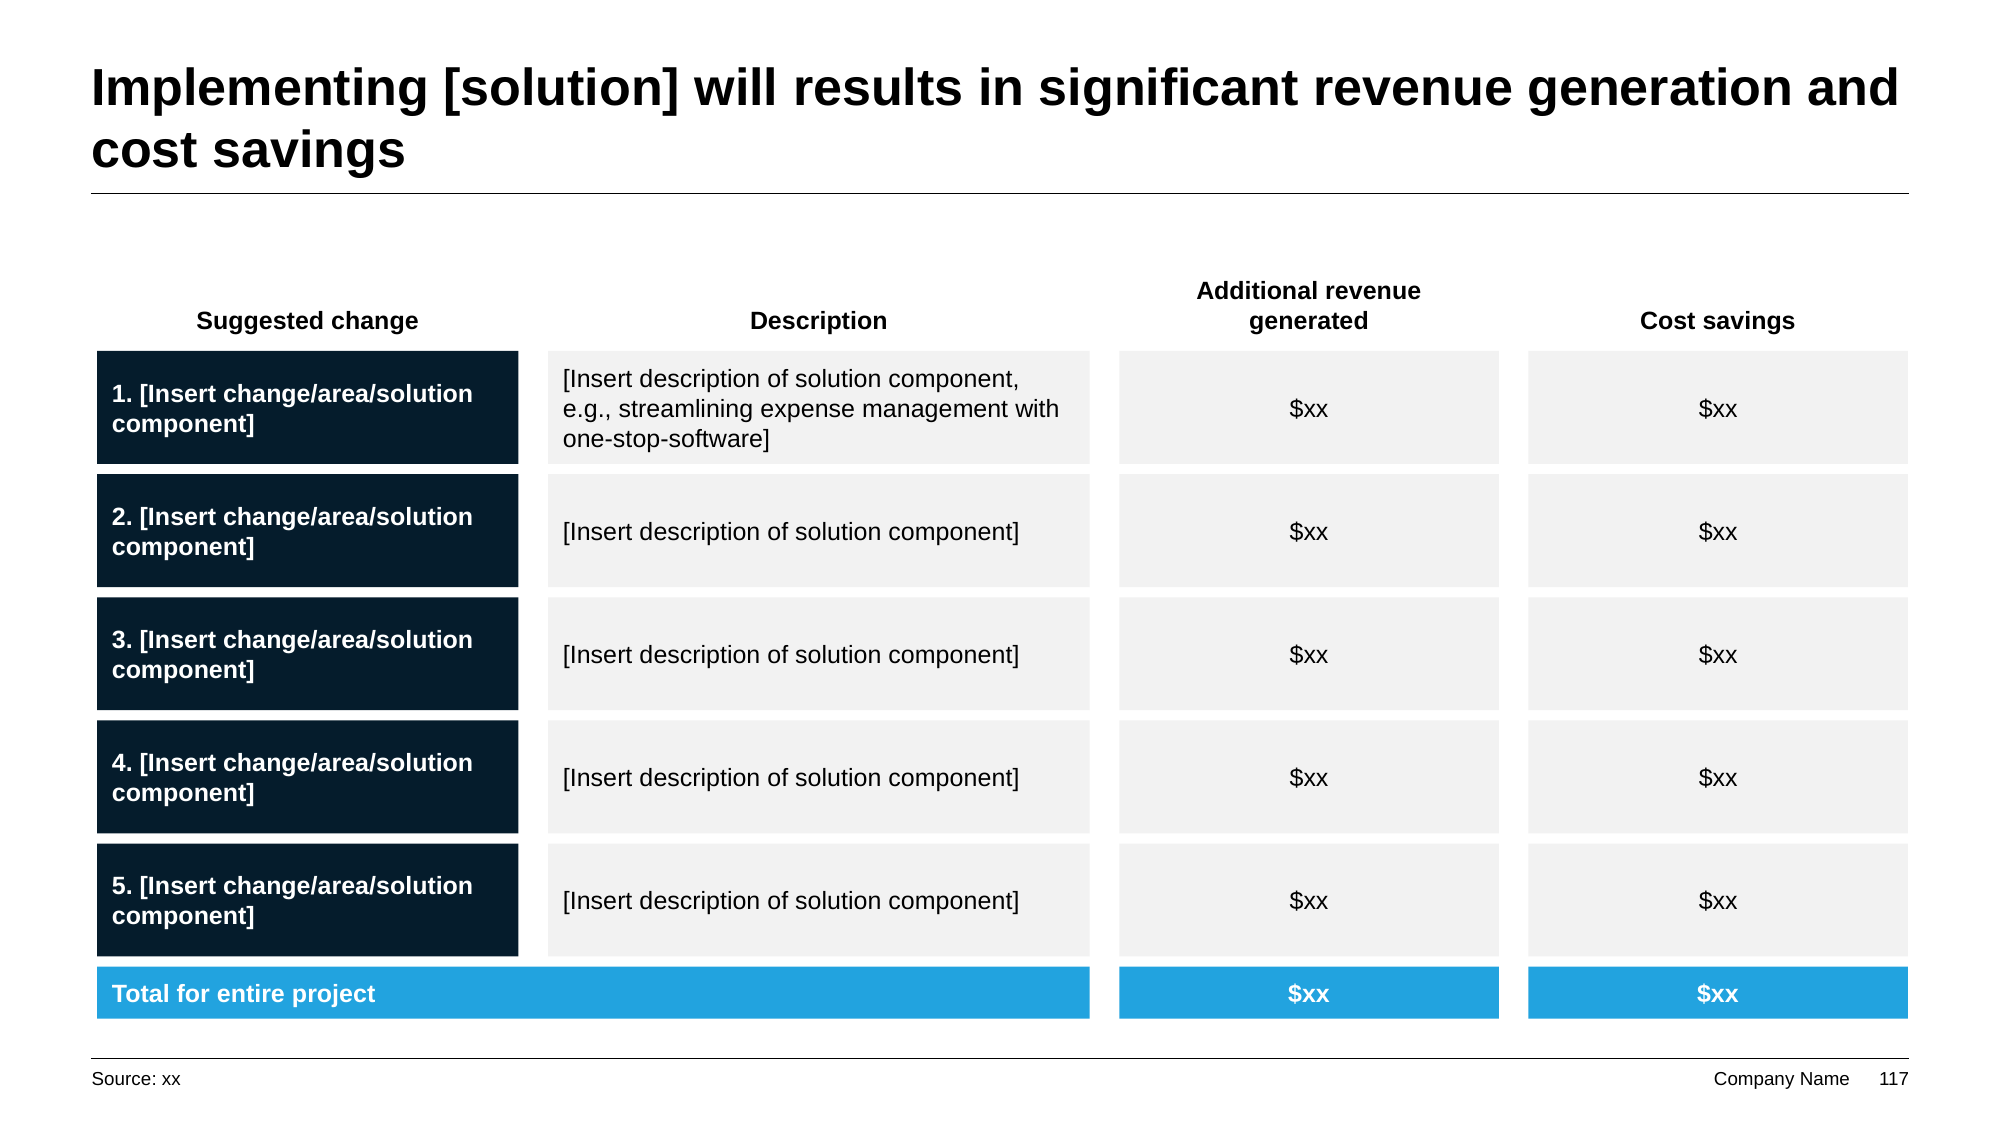

# Implementing [solution] will results in significant revenue generation and cost savings

Additional revenue generated
Suggested change
Description
Cost savings
1. [Insert change/area/solution component]
[Insert description of solution component, e.g., streamlining expense management with one-stop-software]
$xx
$xx
2. [Insert change/area/solution component]
[Insert description of solution component]
$xx
$xx
3. [Insert change/area/solution component]
[Insert description of solution component]
$xx
$xx
4. [Insert change/area/solution component]
[Insert description of solution component]
$xx
$xx
5. [Insert change/area/solution component]
[Insert description of solution component]
$xx
$xx
Total for entire project
$xx
$xx
Source: xx